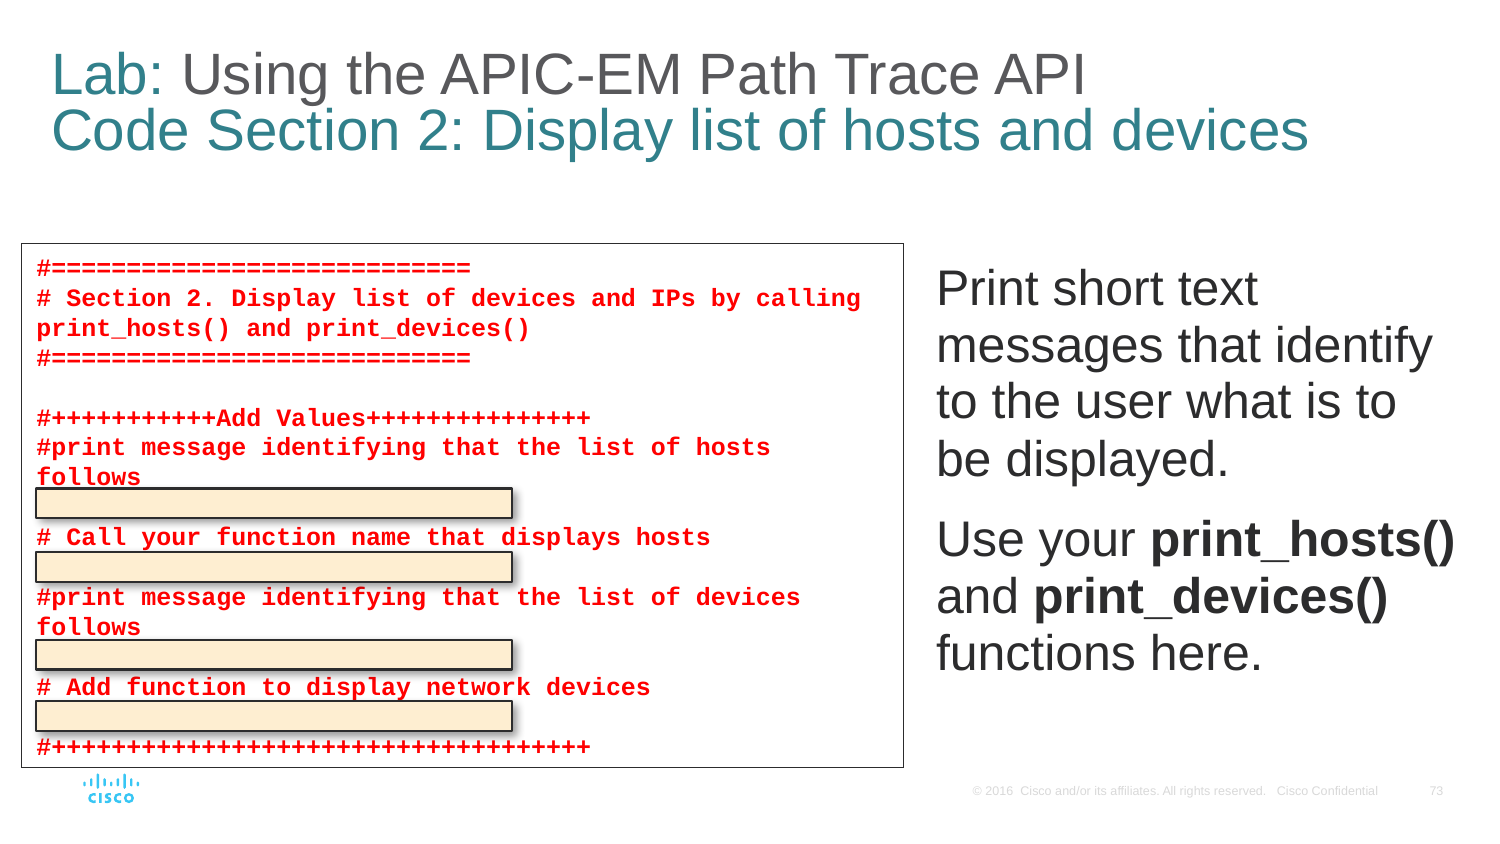

# Lab: Using the APIC-EM Path Trace API Code Section 2: Display list of hosts and devices
#============================
# Section 2. Display list of devices and IPs by calling print_hosts() and print_devices()
#============================

#+++++++++++Add Values+++++++++++++++
#print message identifying that the list of hosts follows

# Call your function name that displays hosts

#print message identifying that the list of devices follows

# Add function to display network devices

#++++++++++++++++++++++++++++++++++++
Print short text messages that identify to the user what is to be displayed.
Use your print_hosts() and print_devices() functions here.